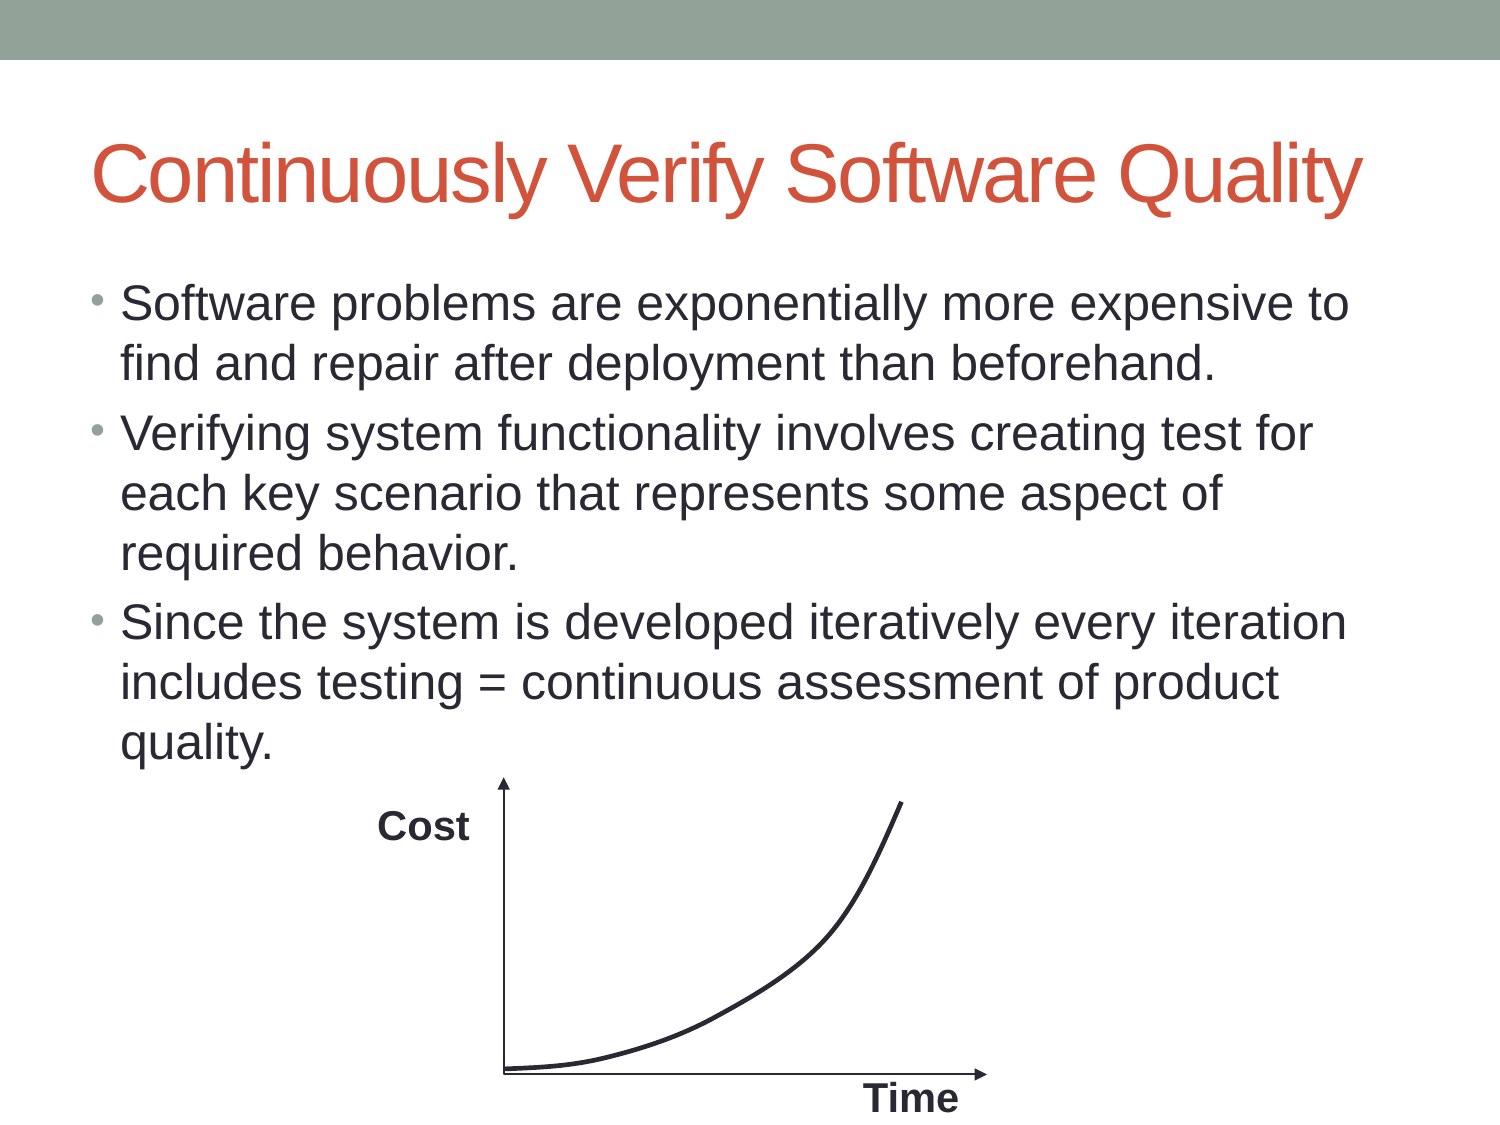

# Continuously Verify Software Quality
Software problems are exponentially more expensive to find and repair after deployment than beforehand.
Verifying system functionality involves creating test for each key scenario that represents some aspect of required behavior.
Since the system is developed iteratively every iteration includes testing = continuous assessment of product quality.

Cost

Time